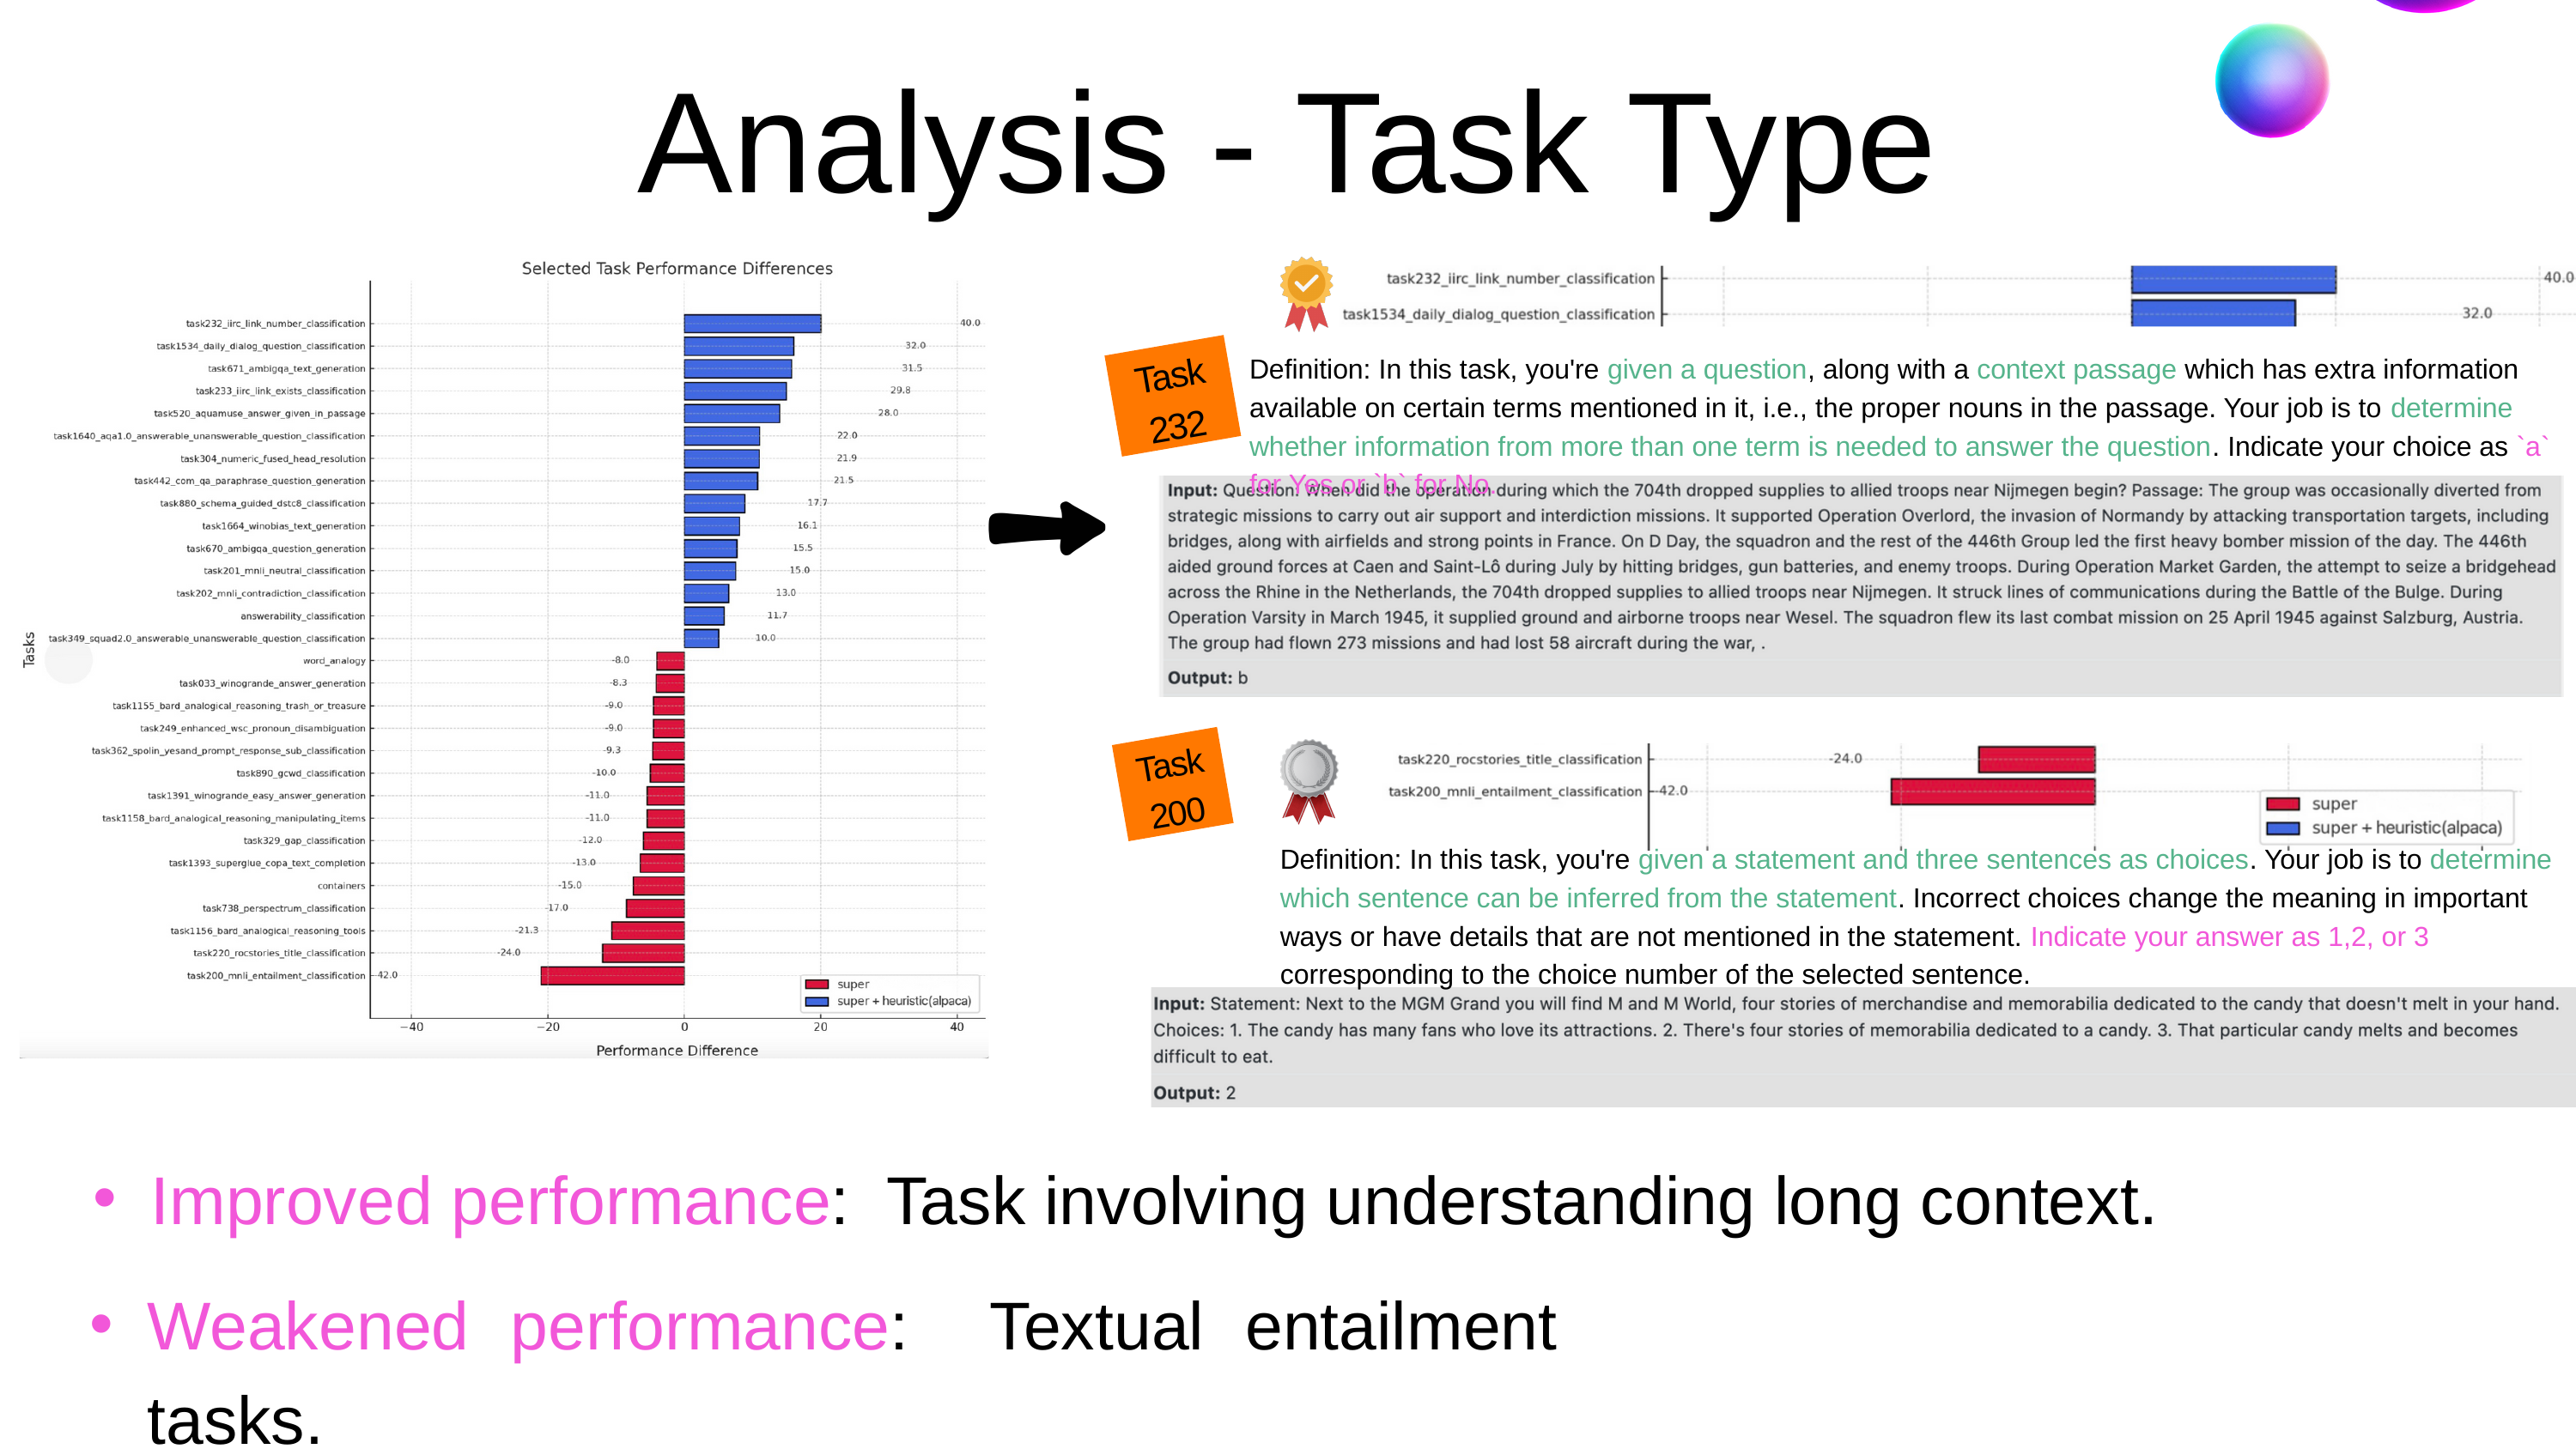

Analysis - Task Type

Task 232
Definition: In this task, you're given a question, along with a context passage which has extra information available on certain terms mentioned in it, i.e., the proper nouns in the passage. Your job is to determine whether information from more than one term is needed to answer the question. Indicate your choice as `a` for Yes or `b` for No.

Task 200

Definition: In this task, you're given a statement and three sentences as choices. Your job is to determine which sentence can be inferred from the statement. Incorrect choices change the meaning in important ways or have details that are not mentioned in the statement. Indicate your answer as 1,2, or 3 corresponding to the choice number of the selected sentence.

Improved performance:  Task involving understanding long context.

Weakened performance:  Textual entailment tasks.